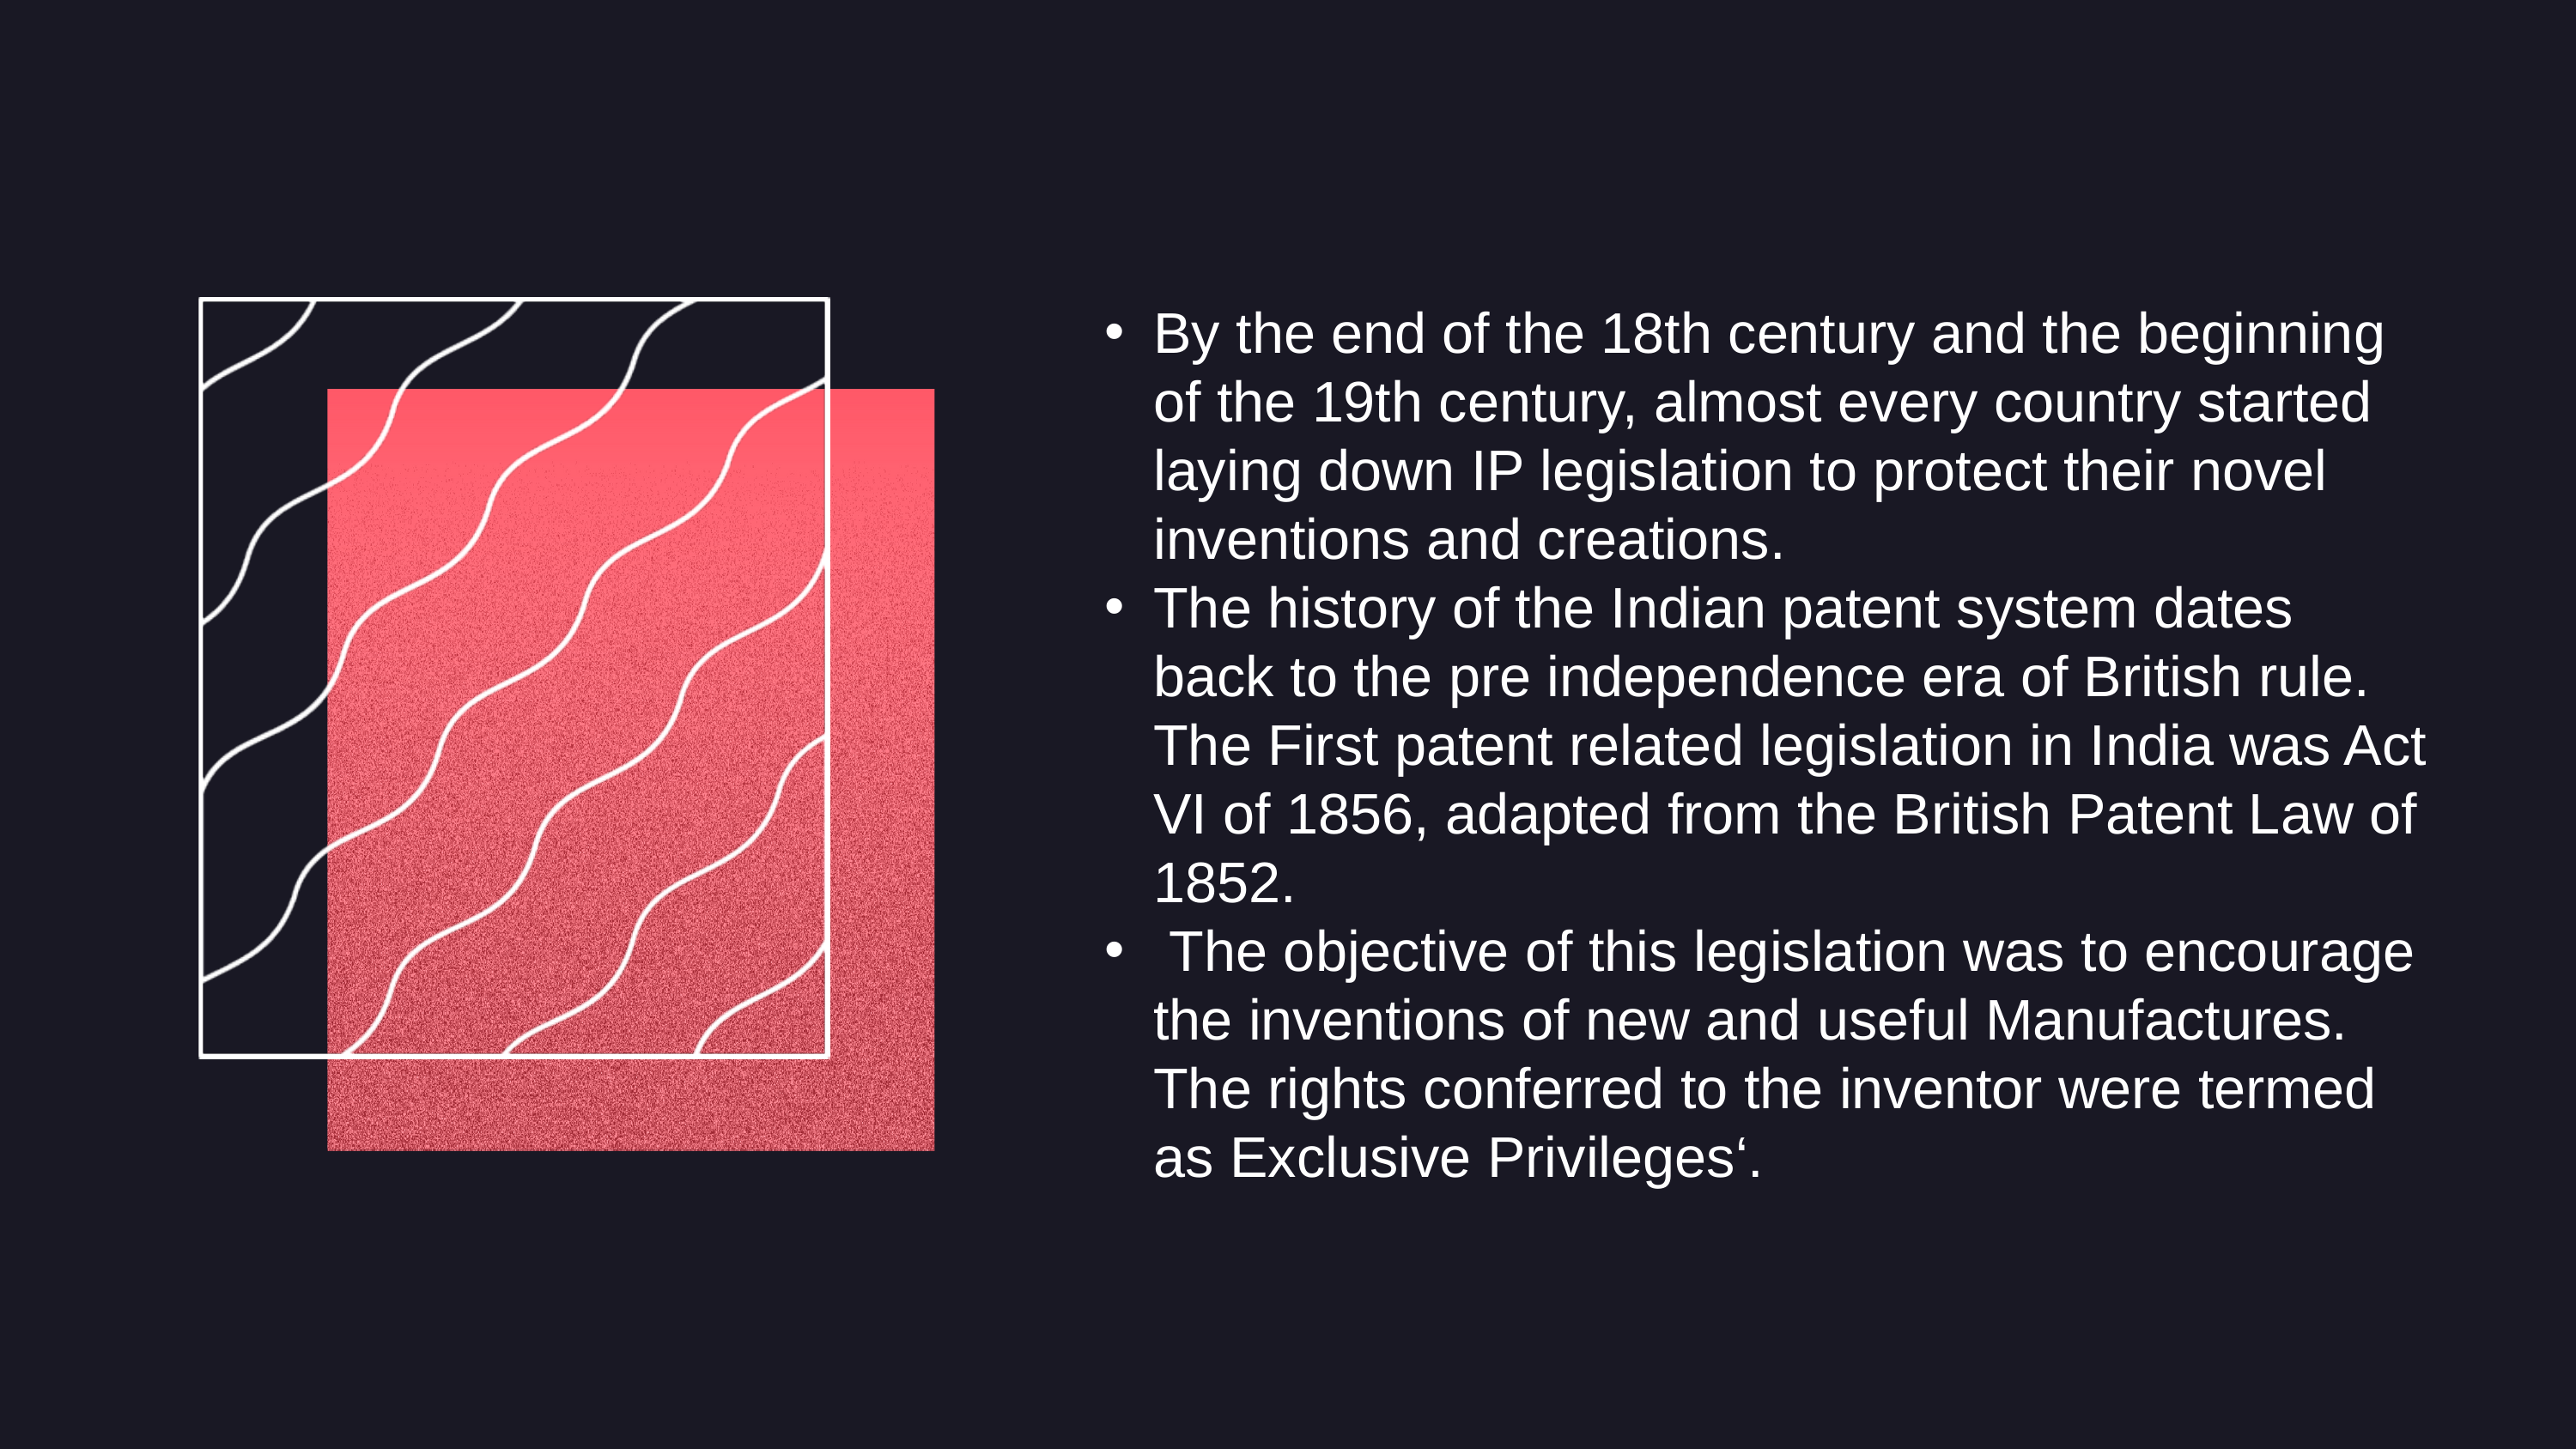

By the end of the 18th century and the beginning of the 19th century, almost every country started laying down IP legislation to protect their novel inventions and creations.
The history of the Indian patent system dates back to the pre independence era of British rule. The First patent related legislation in India was Act VI of 1856, adapted from the British Patent Law of 1852.
 The objective of this legislation was to encourage the inventions of new and useful Manufactures. The rights conferred to the inventor were termed as Exclusive Privileges‘.